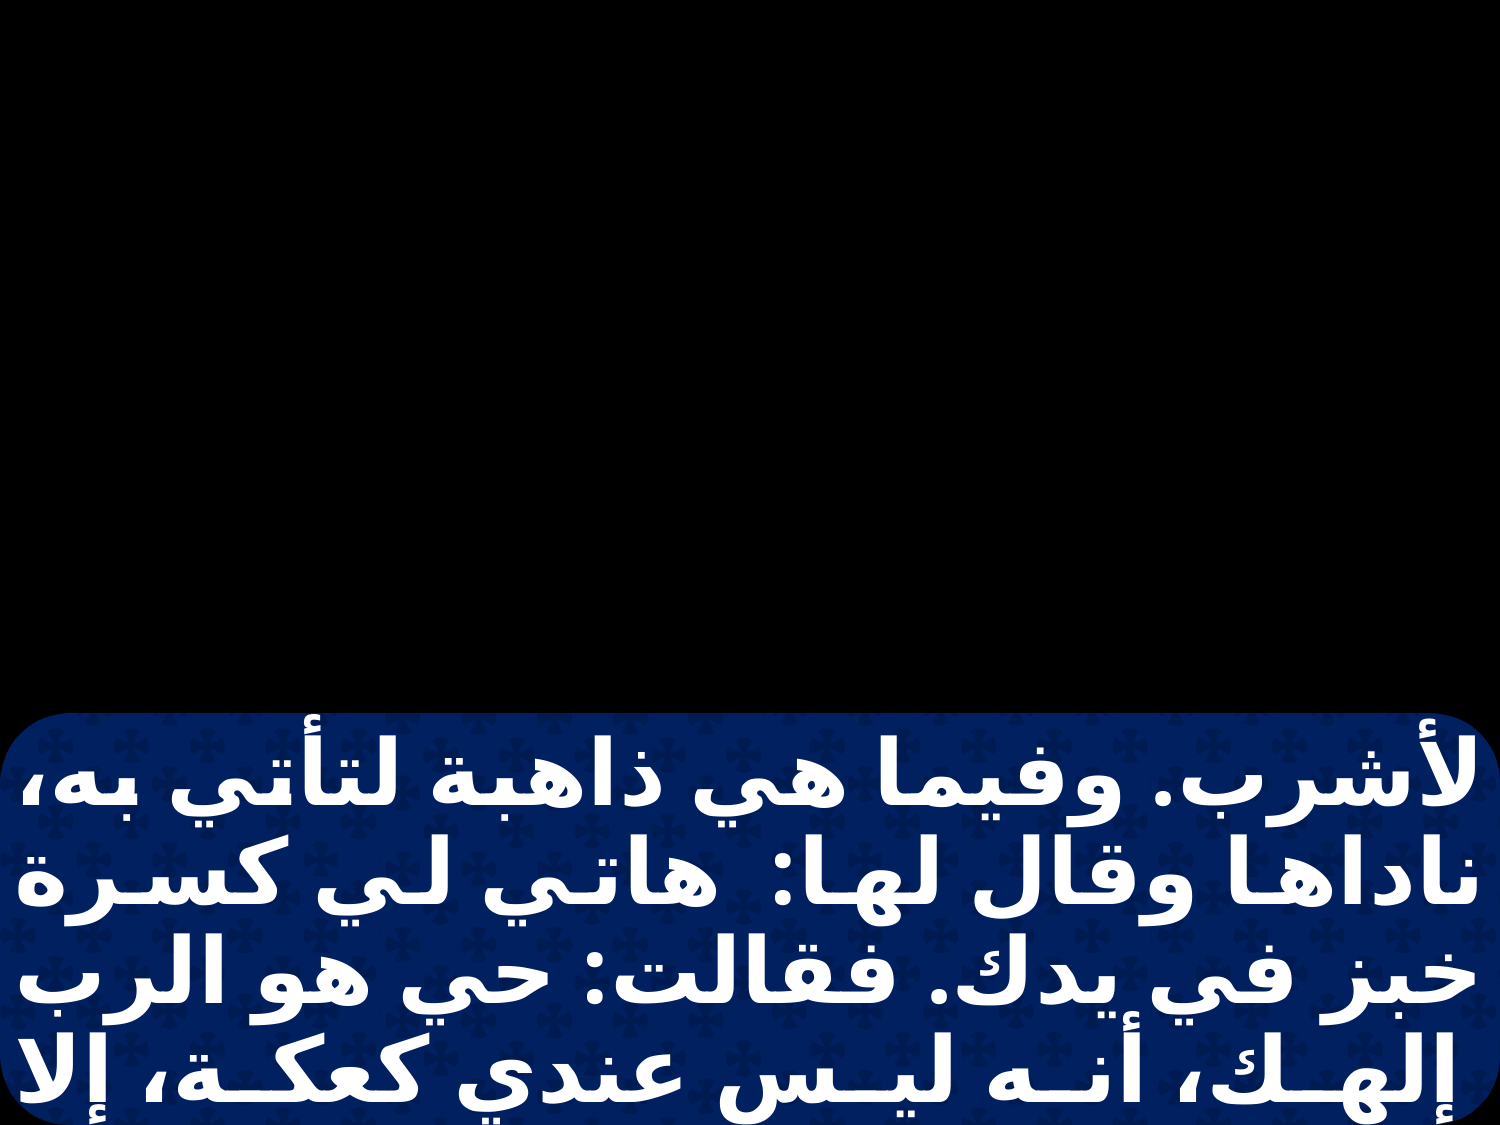

لأشرب. وفيما هي ذاهبة لتأتي به، ناداها وقال لها:  هاتي لي كسرة خبز في يدك. فقالت: حي هو الرب  إلهك، أنه ليس عندي كعكة، إلا ملء راحة دقيقا في  الجرة، وقليل من الزيت في القارورة، وها أنا أجمع